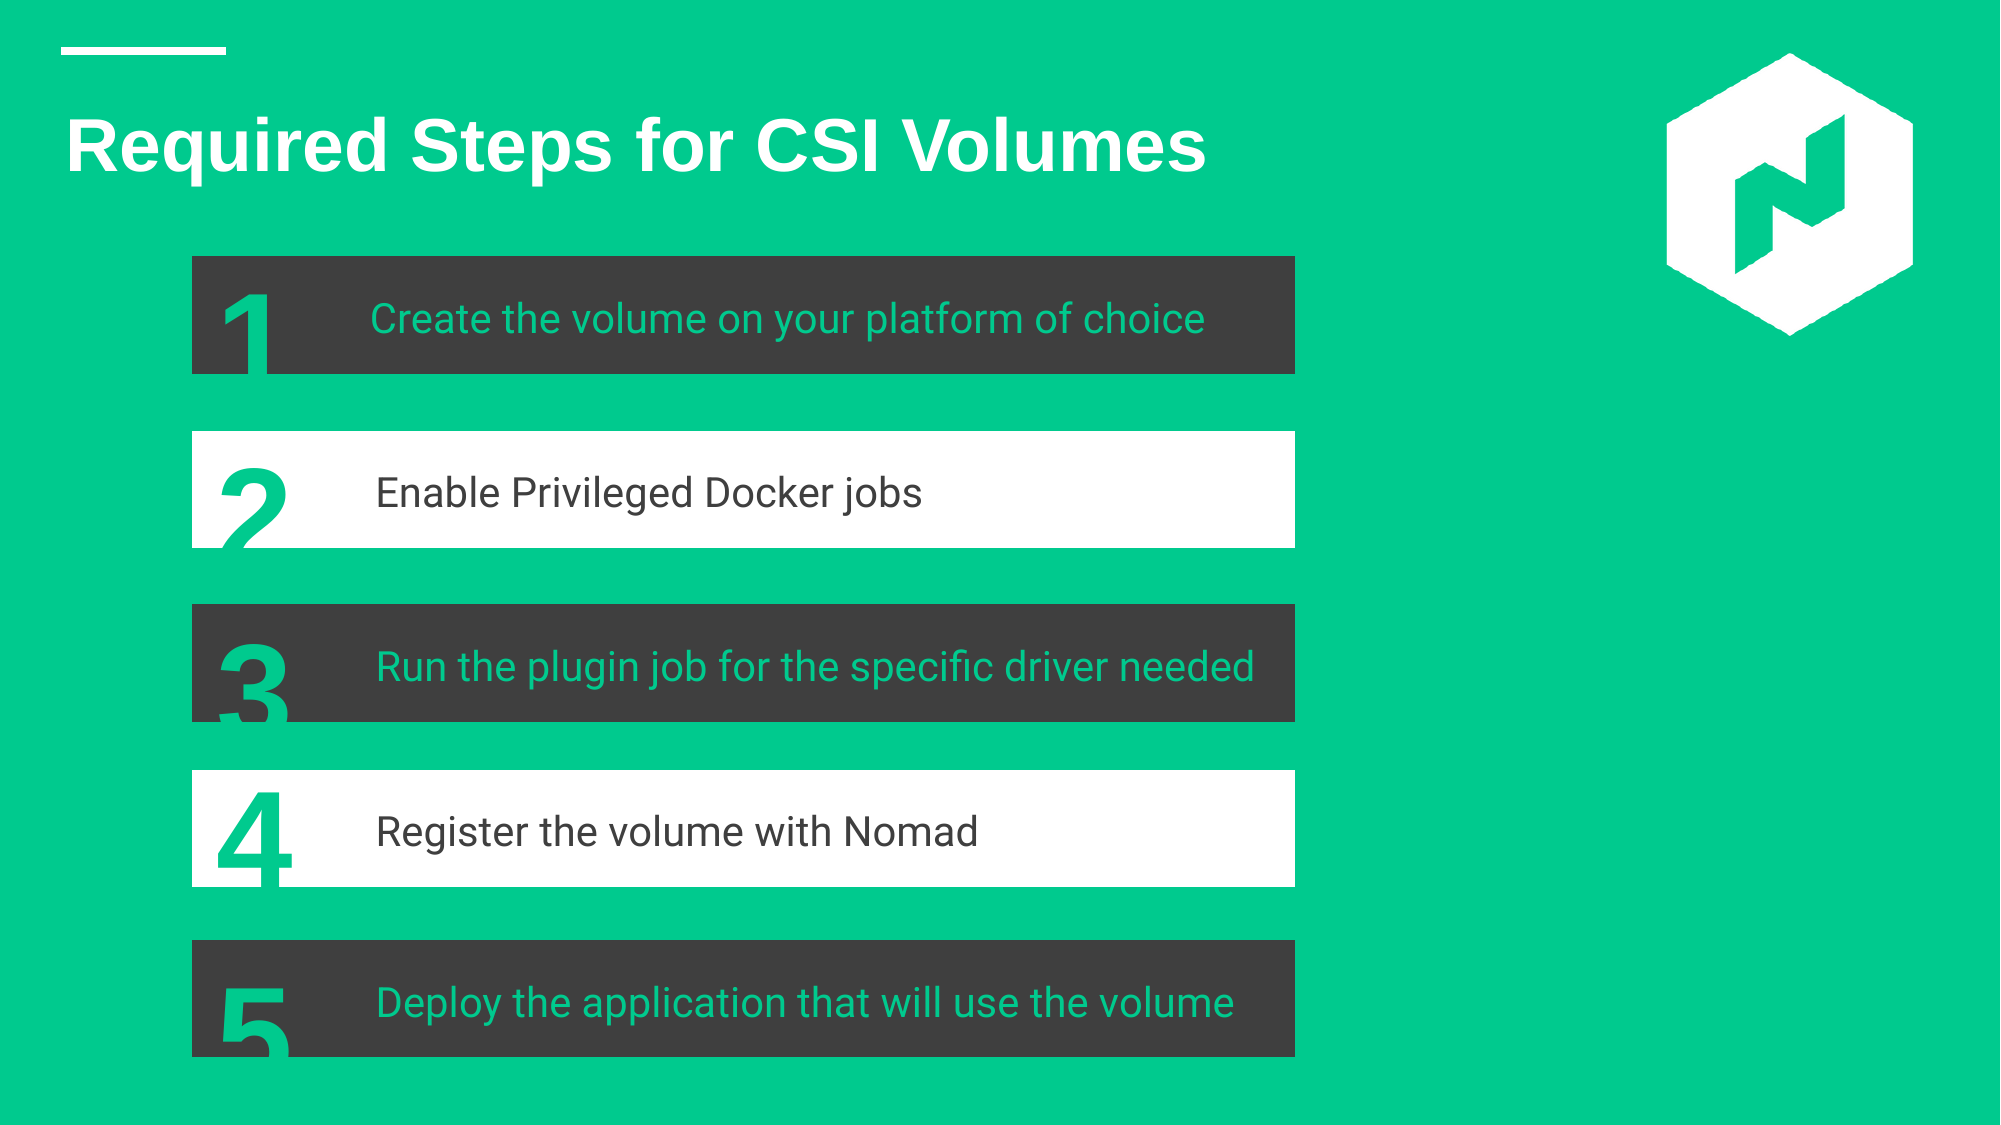

Required Steps for CSI Volumes
1 2 3
4
5
Create the volume on your platform of choice
Enable Privileged Docker jobs
Run the plugin job for the specific driver needed
Register the volume with Nomad
Deploy the application that will use the volume